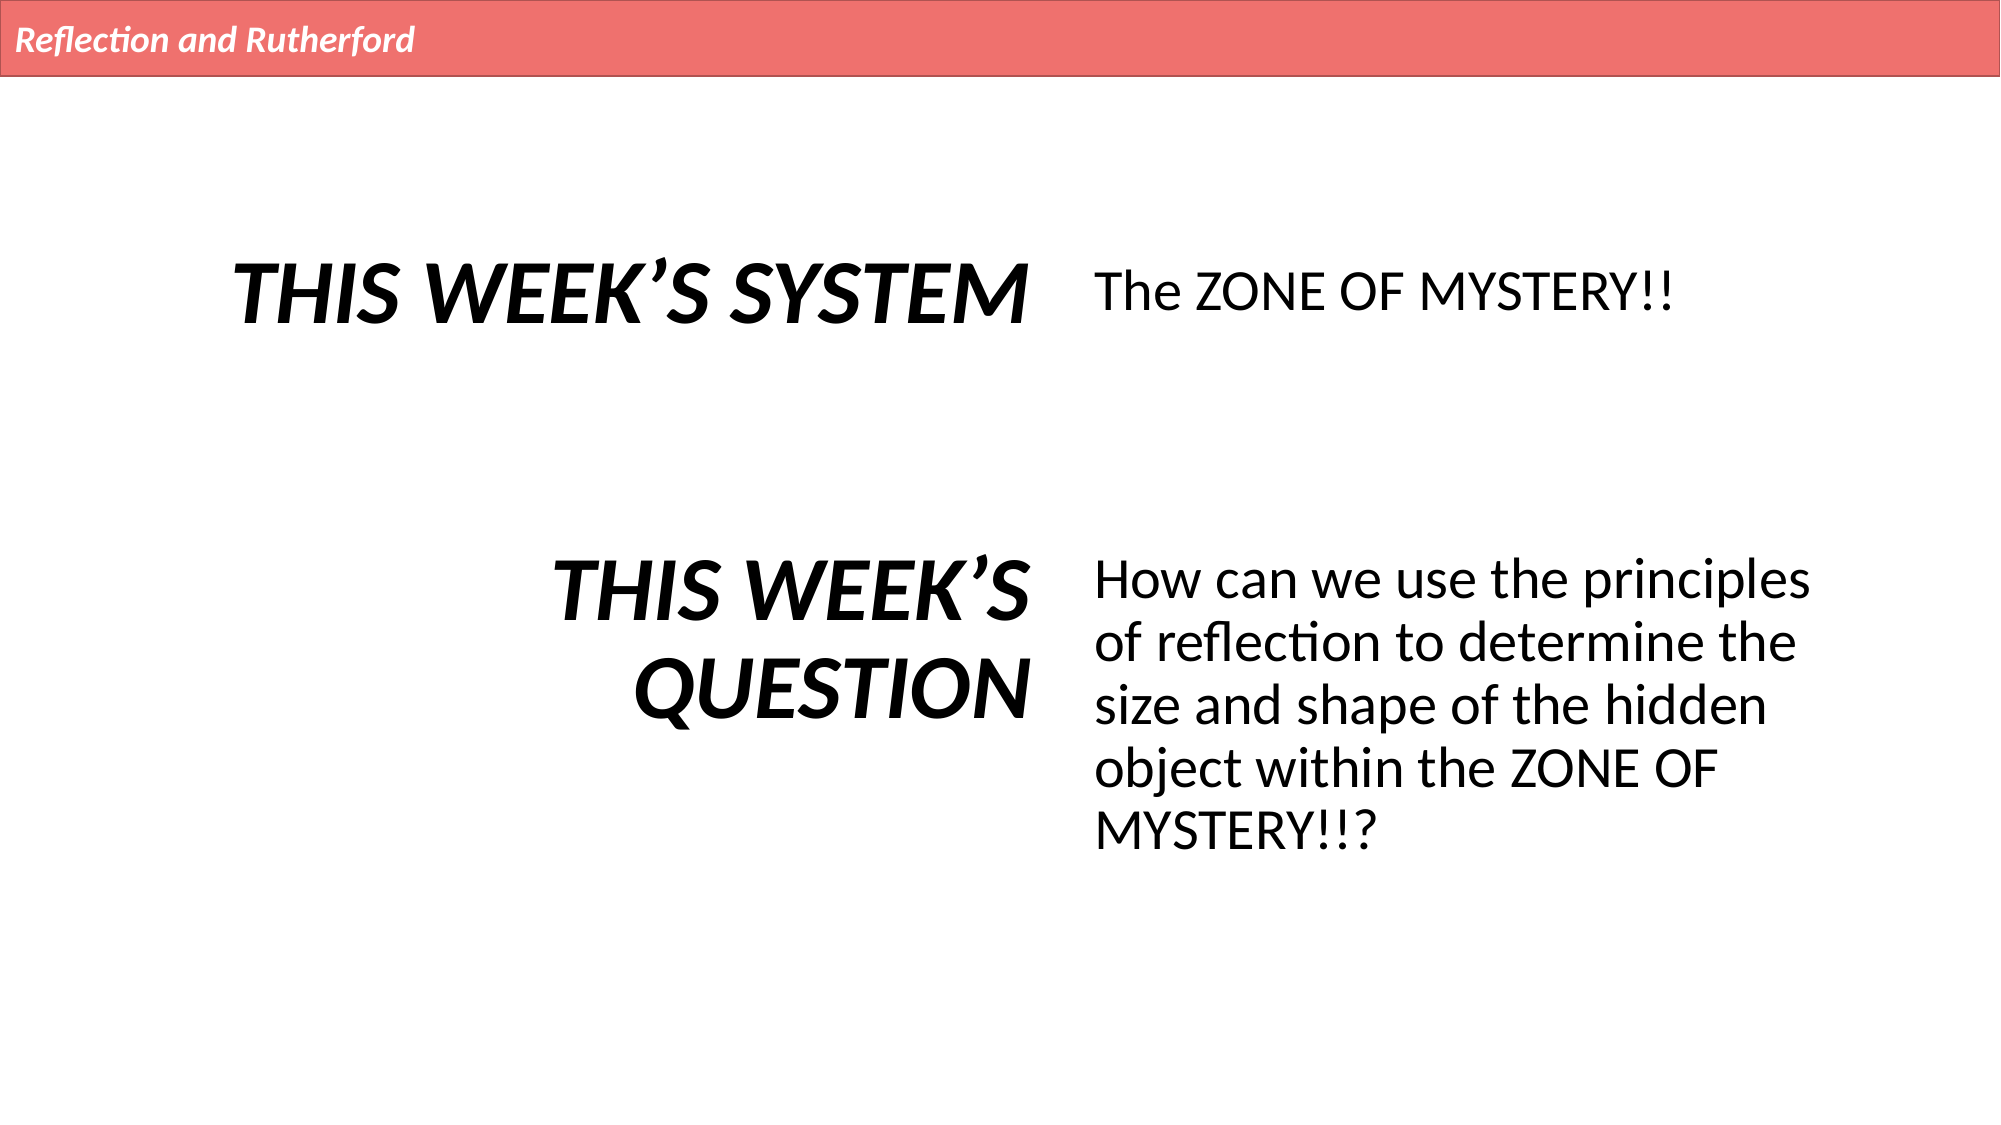

Reflection and Rutherford
# THIS WEEK’S SYSTEM THIS WEEK’S QUESTION
The ZONE OF MYSTERY!!

How can we use the principles of reflection to determine the size and shape of the hidden object within the ZONE OF MYSTERY!!?